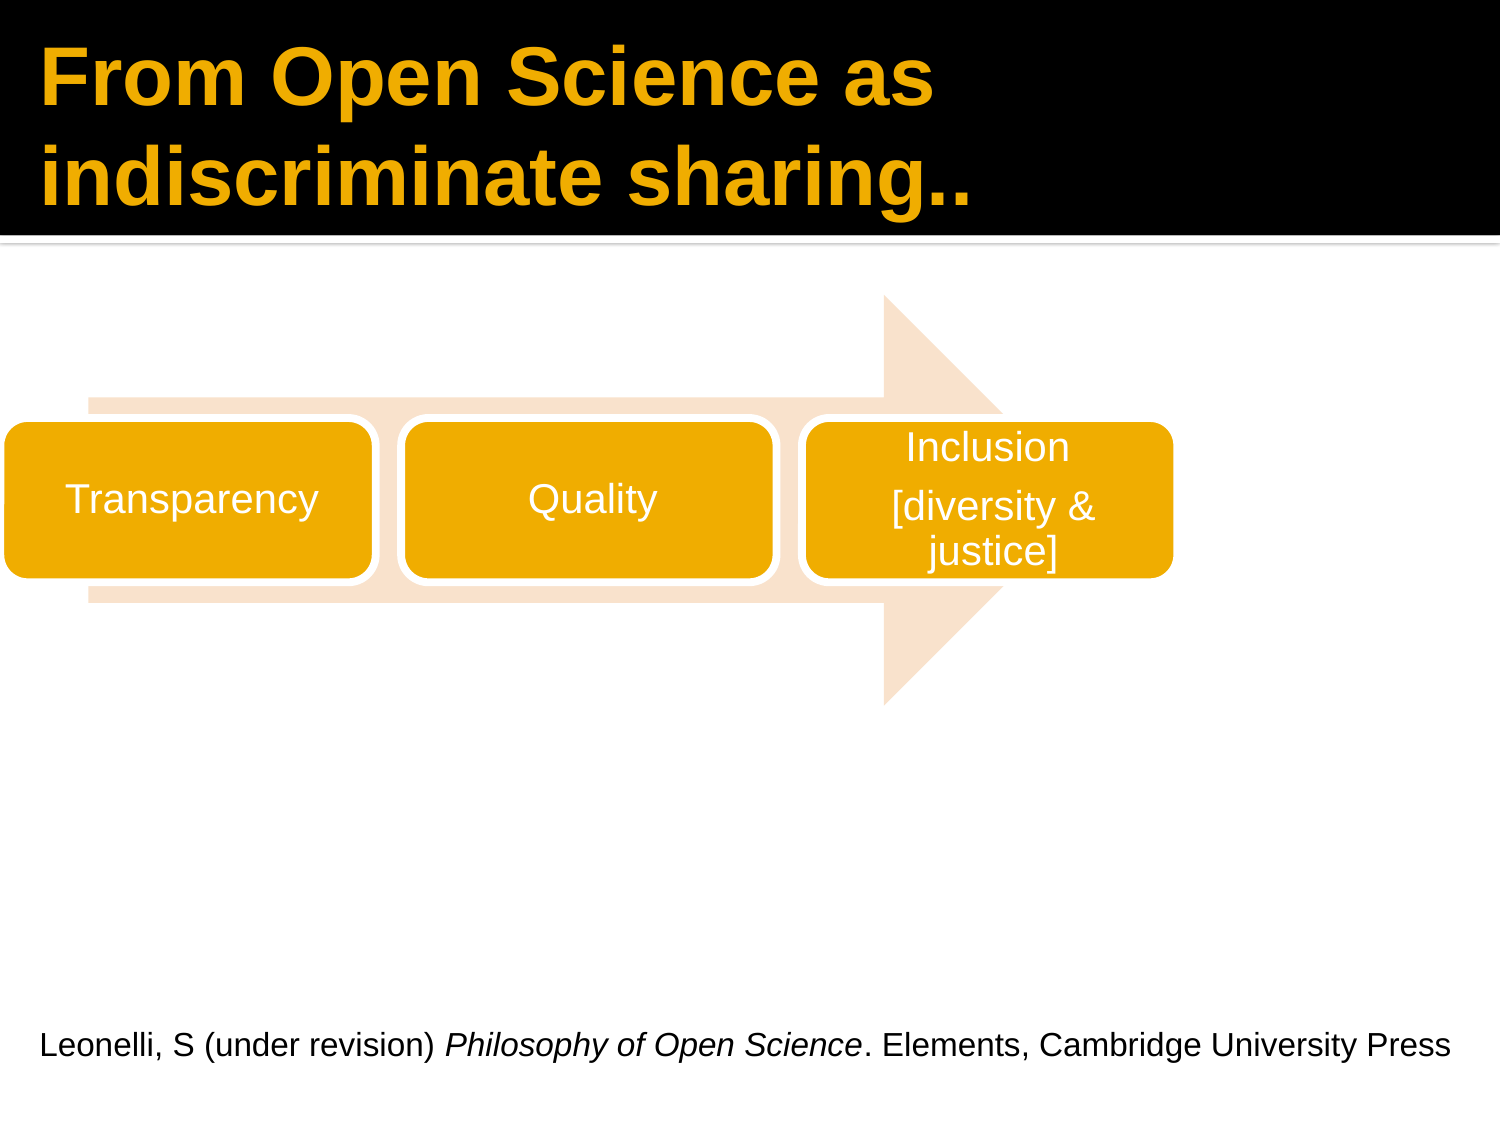

# From Open Science as indiscriminate sharing..
Transparency
Quality
Inclusion
[diversity & justice]
Leonelli, S (under revision) Philosophy of Open Science. Elements, Cambridge University Press